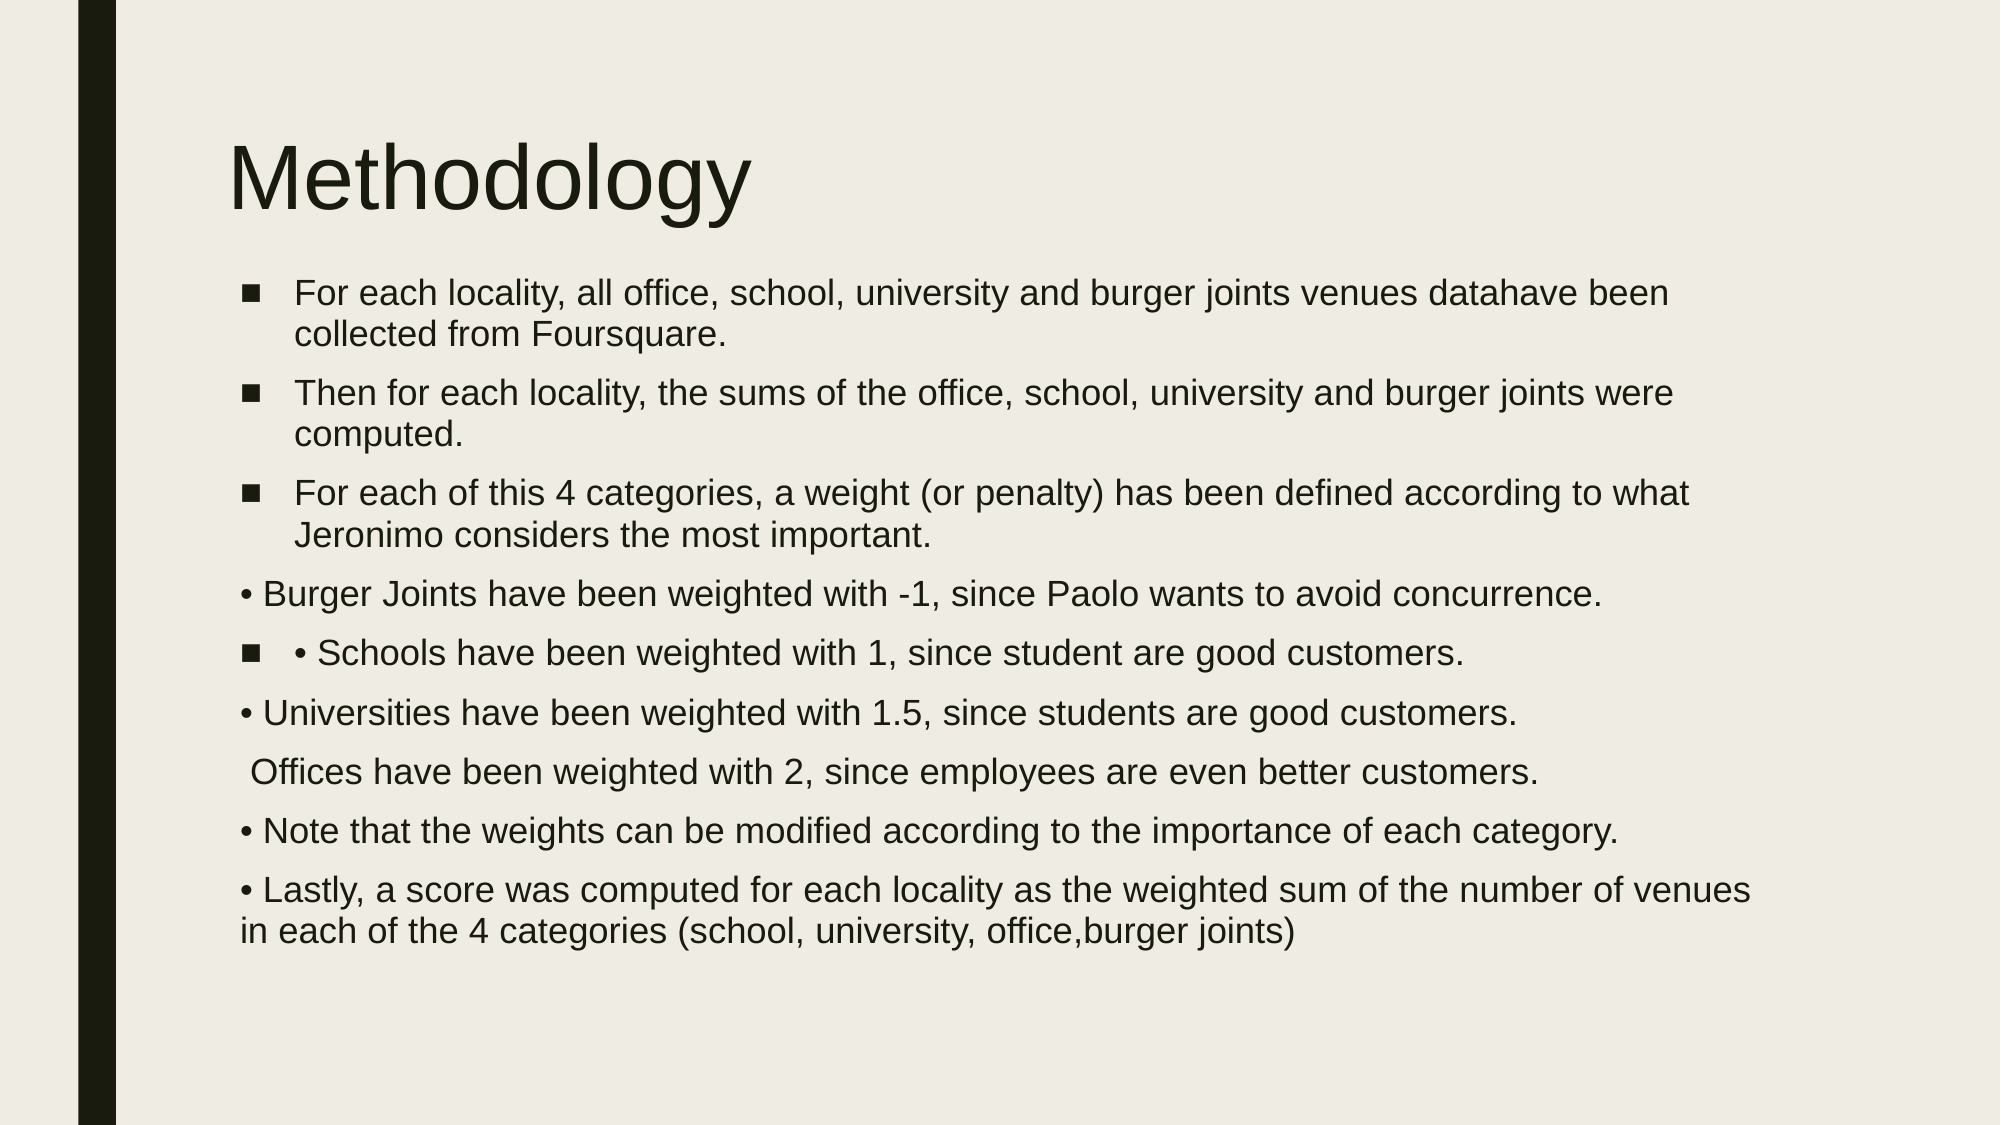

# ﻿Methodology
﻿For each locality, all office, school, university and burger joints venues datahave been collected from Foursquare.
Then for each locality, the sums of the office, school, university and burger joints were computed.
For each of this 4 categories, a weight (or penalty) has been defined according to what Jeronimo considers the most important.
• Burger Joints have been weighted with -1, since Paolo wants to avoid concurrence.
• Schools have been weighted with 1, since student are good customers.
• Universities have been weighted with 1.5, since students are good customers.
 Offices have been weighted with 2, since employees are even better customers.
• Note that the weights can be modified according to the importance of each category.
• Lastly, a score was computed for each locality as the weighted sum of the number of venues in each of the 4 categories (school, university, office,burger joints)